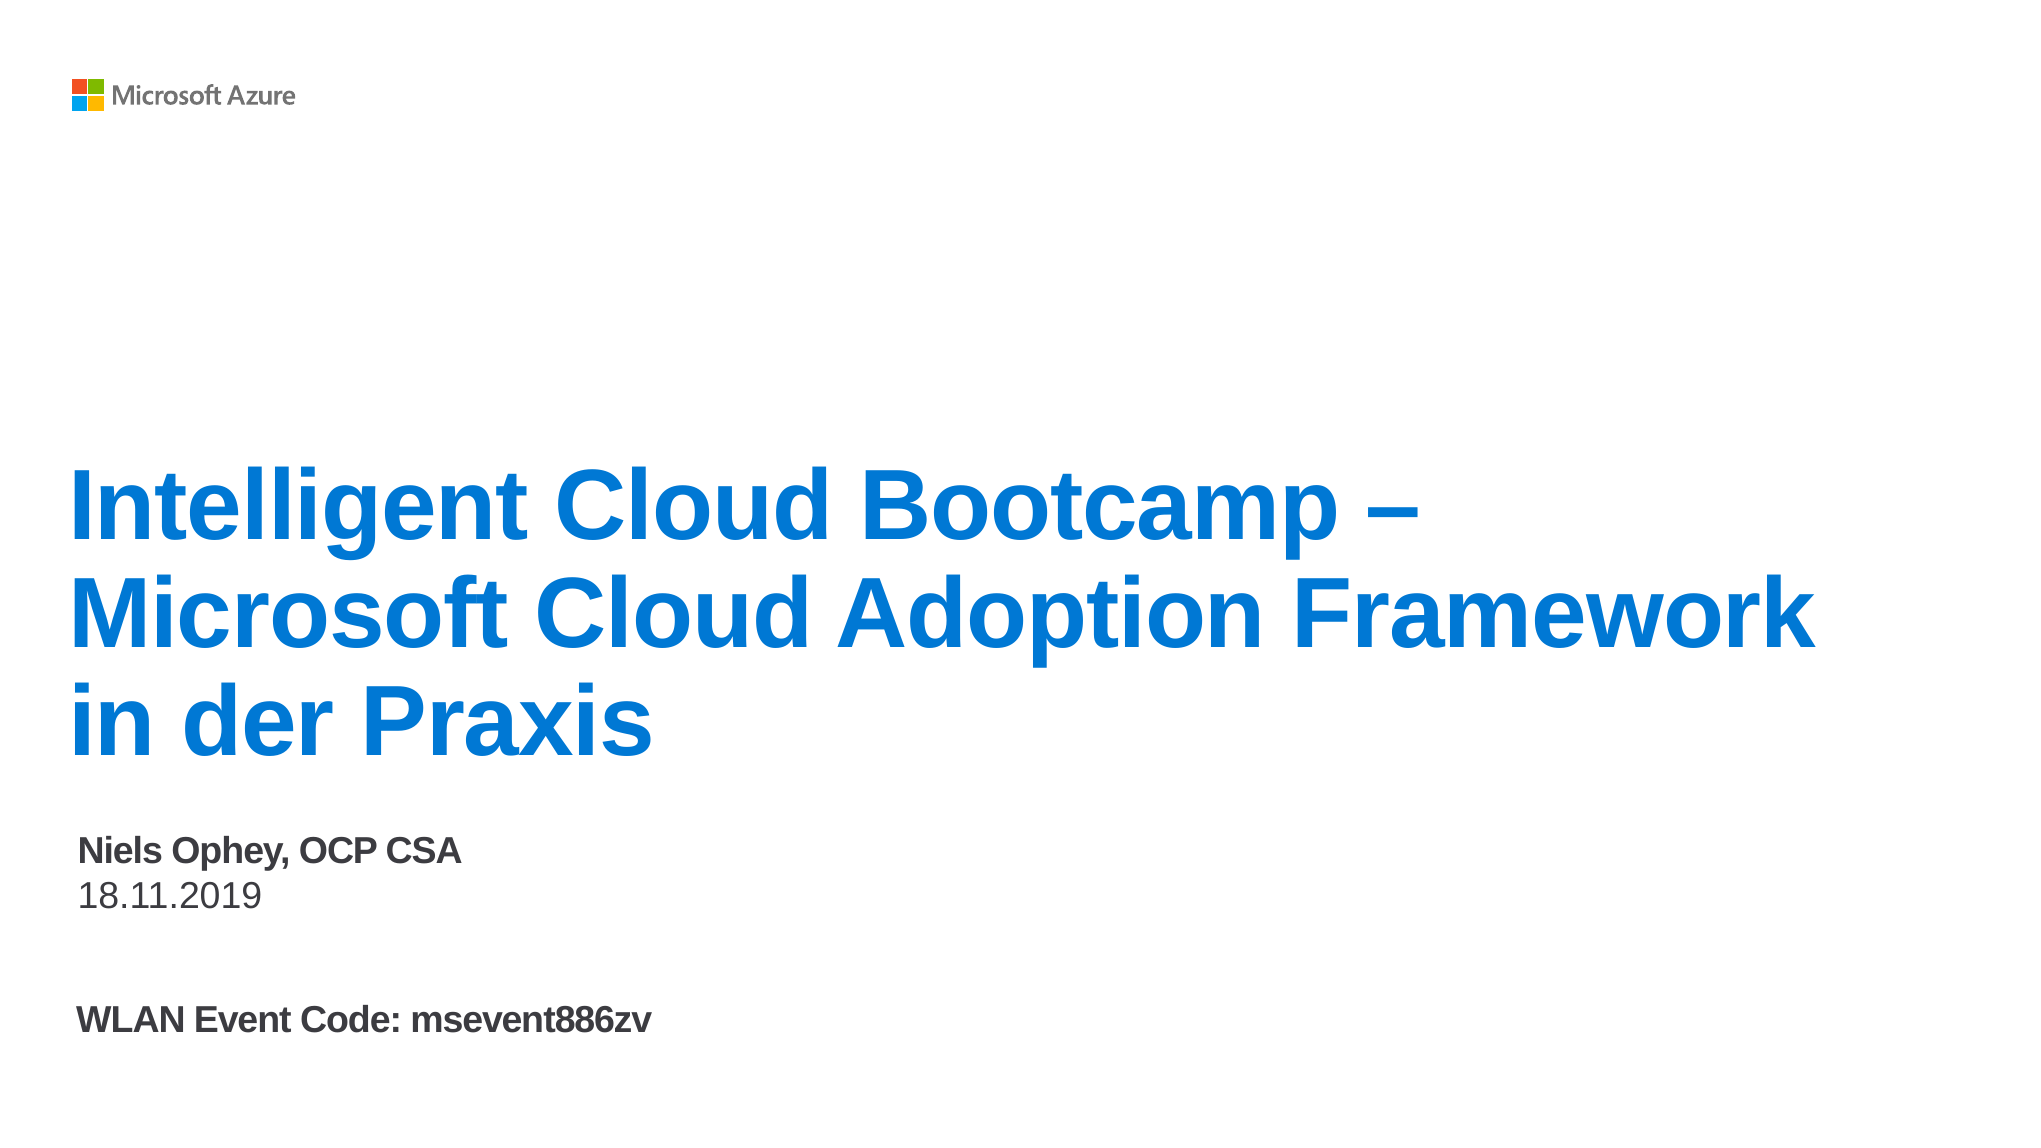

# Intelligent Cloud Bootcamp – Microsoft Cloud Adoption Framework in der Praxis
Niels Ophey, OCP CSA
18.11.2019
WLAN Event Code: msevent886zv